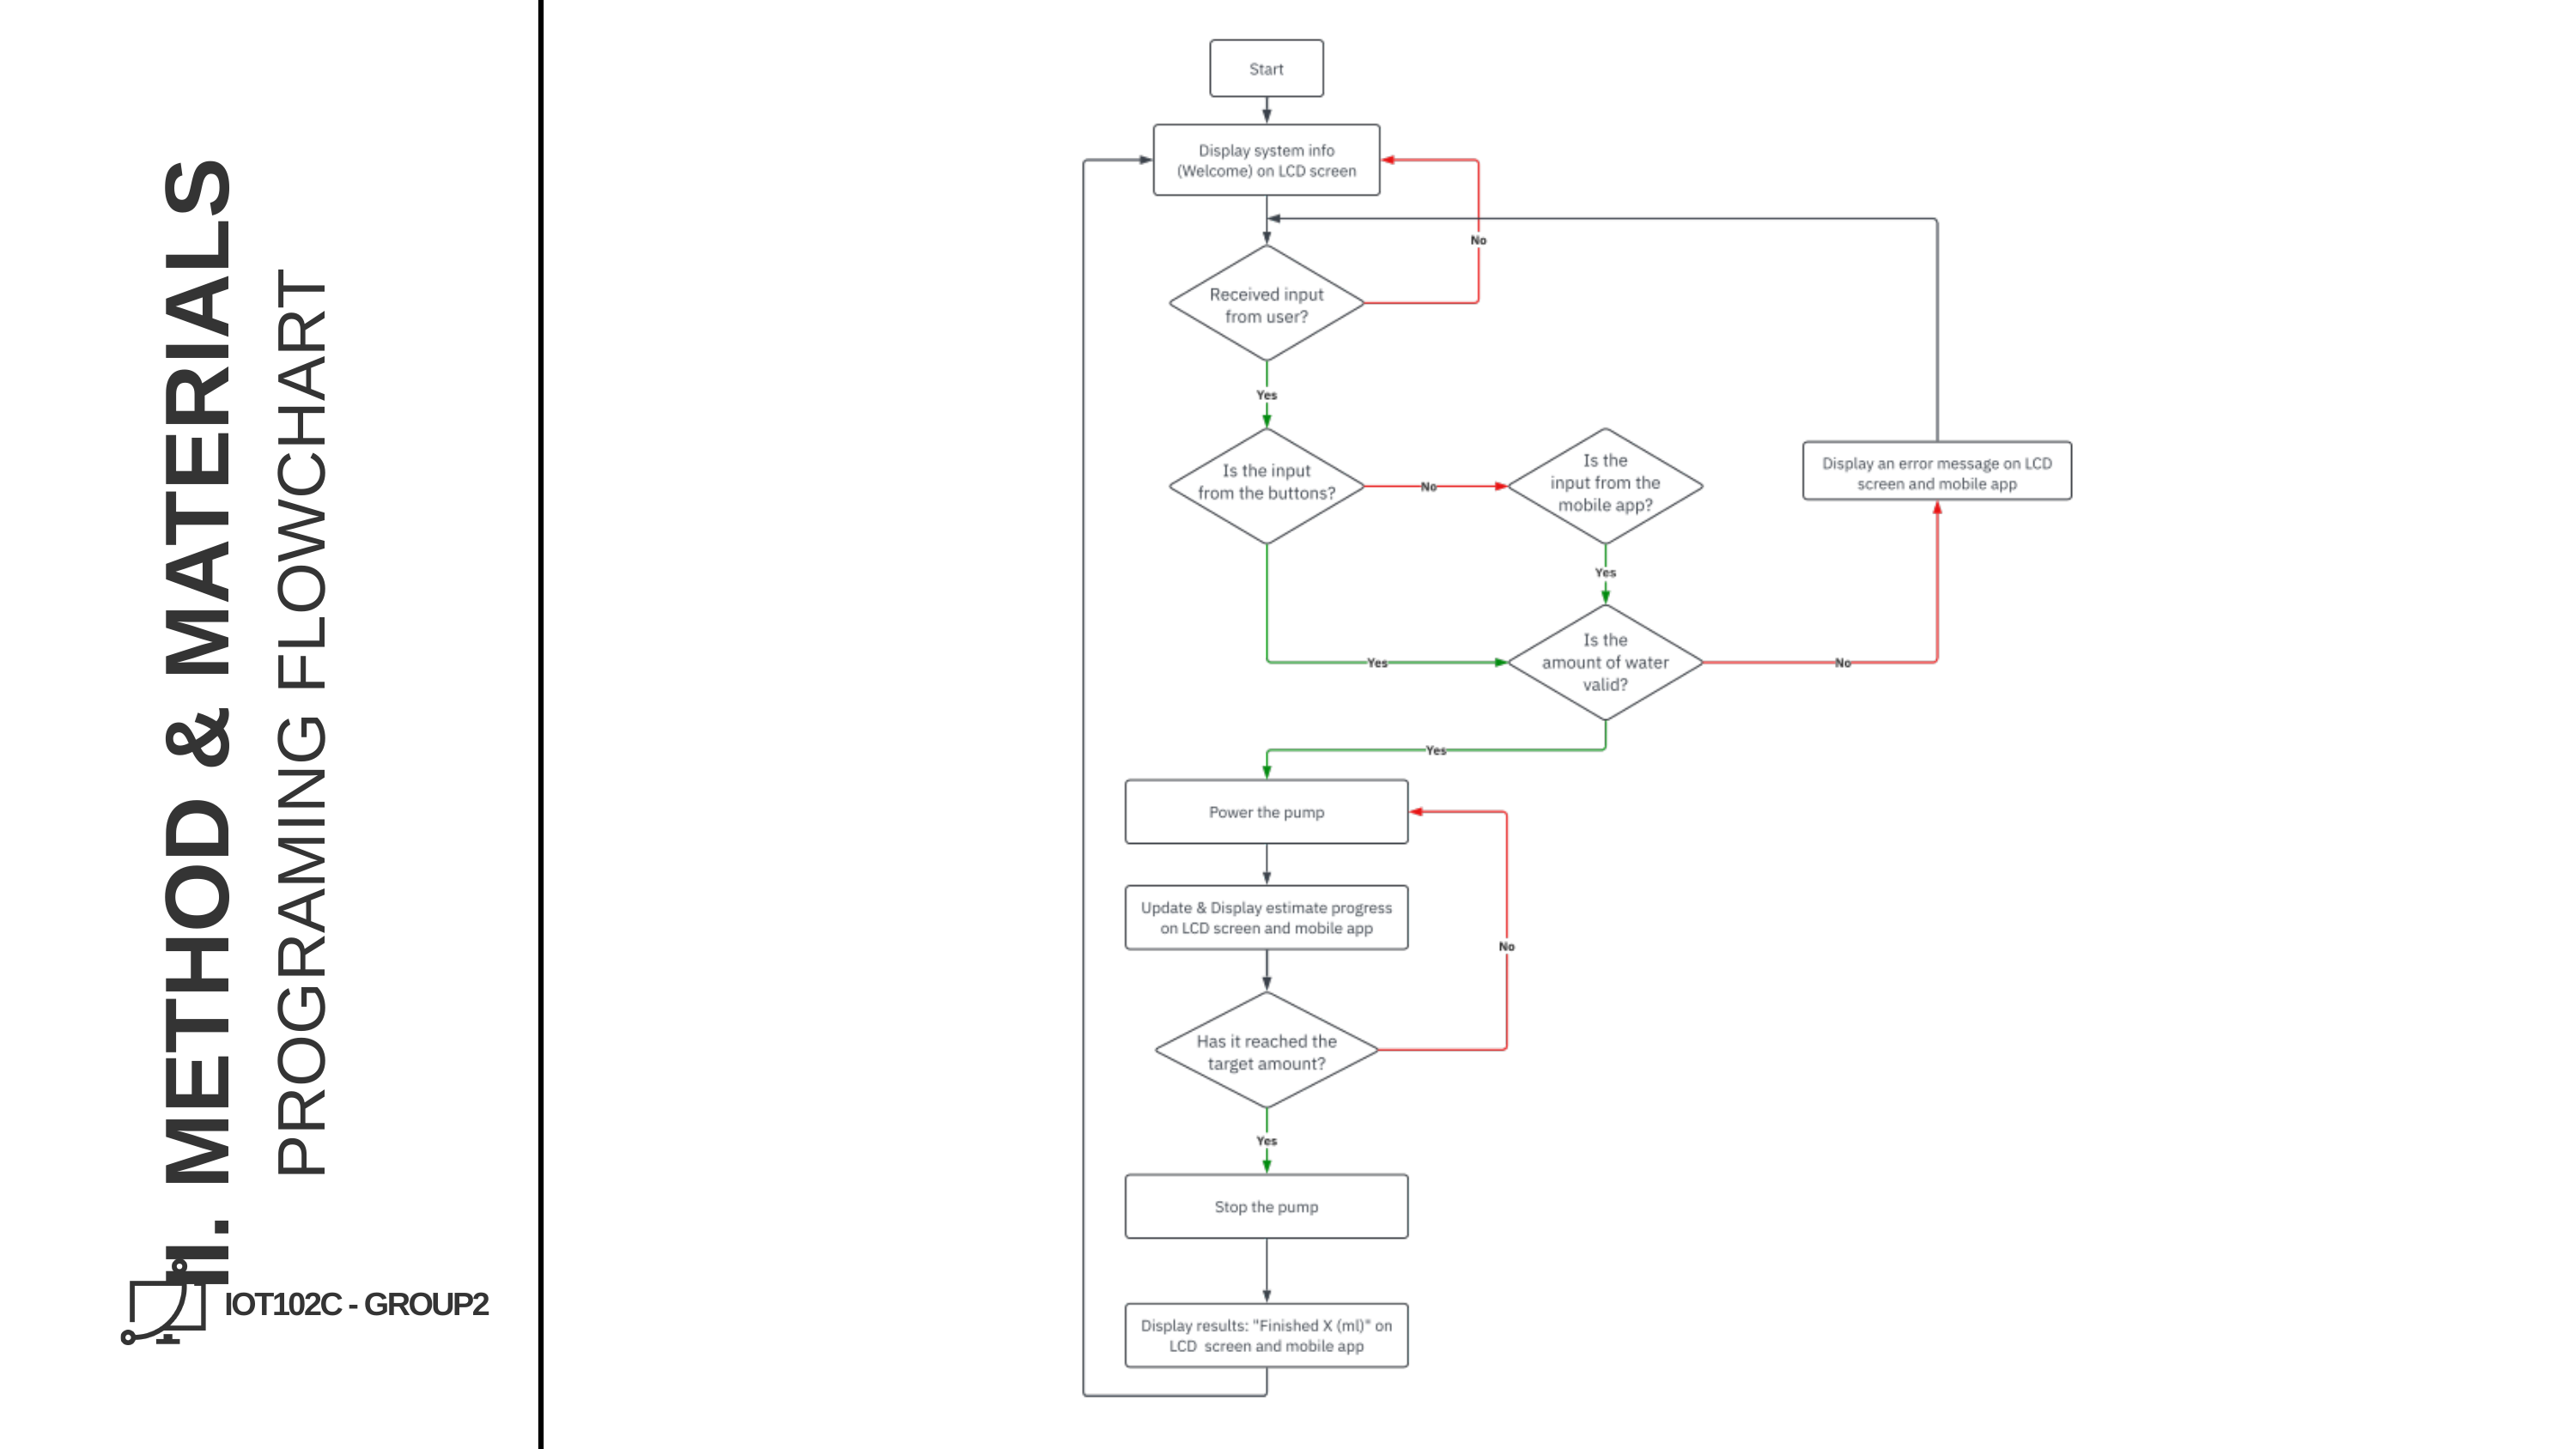

II. METHOD & MATERIALS
PROGRAMING FLOWCHART

IOT102C - GROUP2